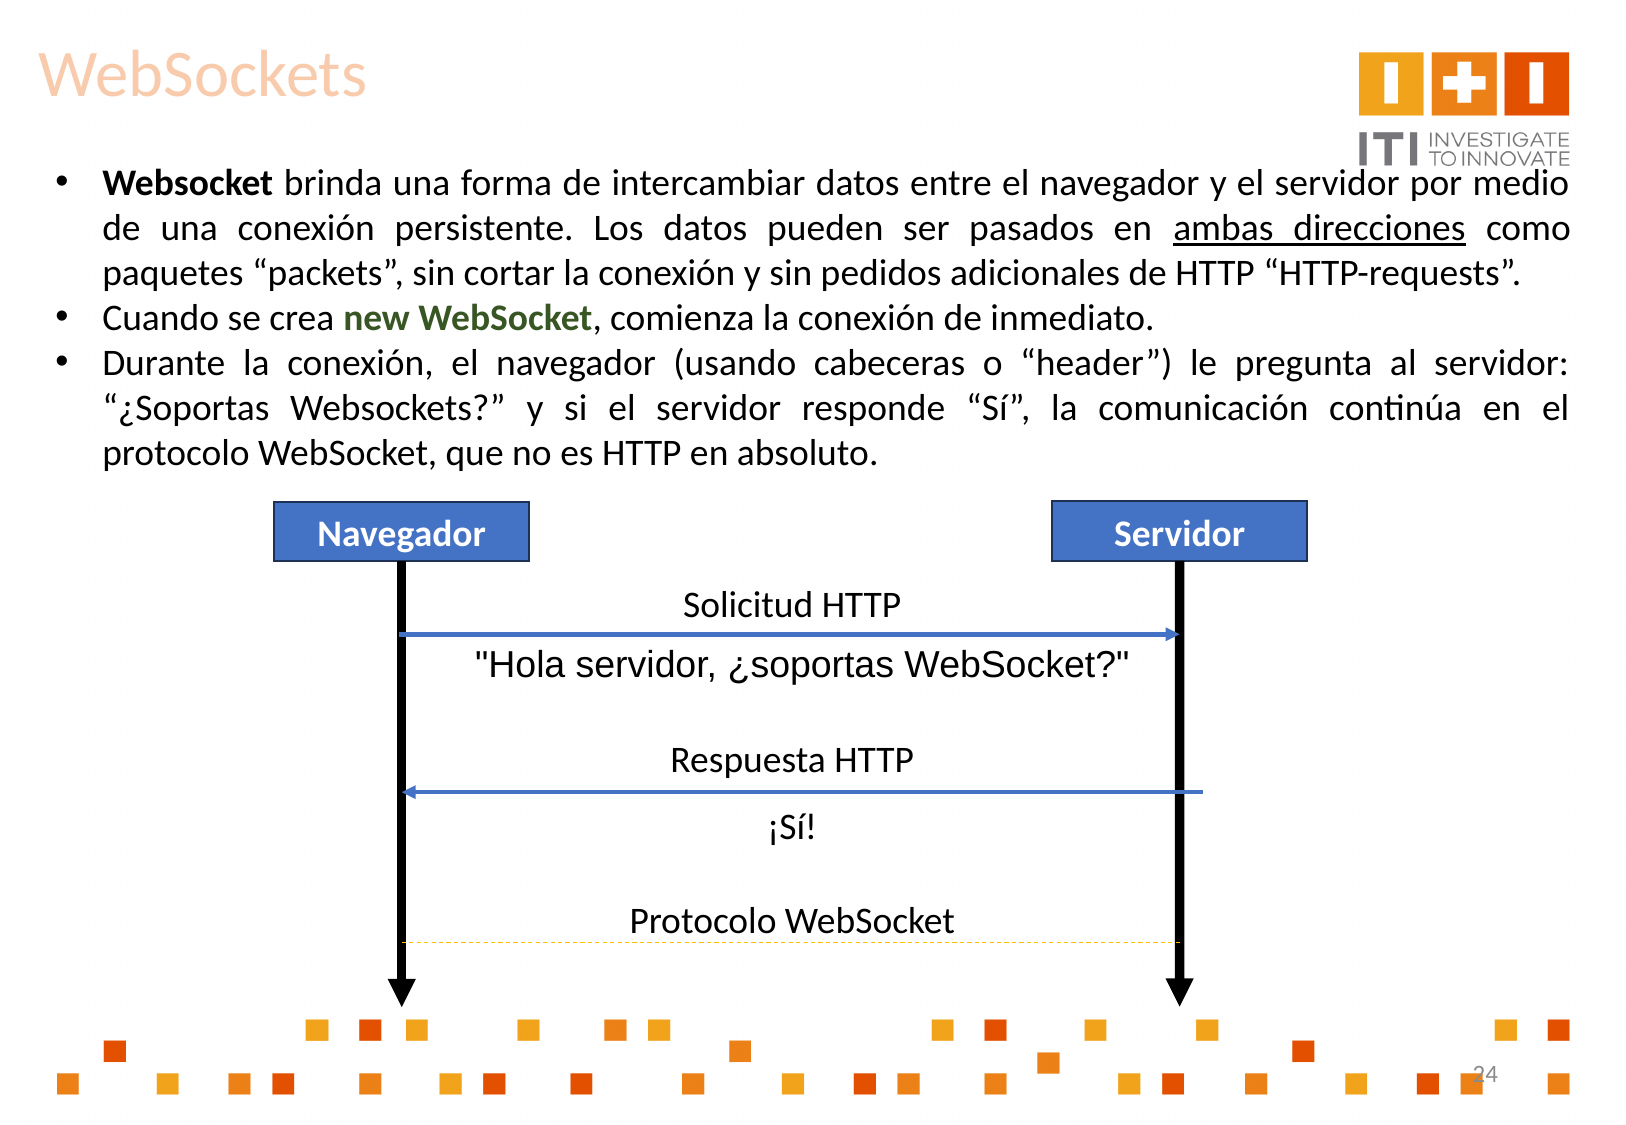

WebSockets
Websocket brinda una forma de intercambiar datos entre el navegador y el servidor por medio de una conexión persistente. Los datos pueden ser pasados en ambas direcciones como paquetes “packets”, sin cortar la conexión y sin pedidos adicionales de HTTP “HTTP-requests”.
Cuando se crea new WebSocket, comienza la conexión de inmediato.
Durante la conexión, el navegador (usando cabeceras o “header”) le pregunta al servidor: “¿Soportas Websockets?” y si el servidor responde “Sí”, la comunicación continúa en el protocolo WebSocket, que no es HTTP en absoluto.
Servidor
Navegador
Solicitud HTTP
"Hola servidor, ¿soportas WebSocket?"
Respuesta HTTP
¡Sí!
Protocolo WebSocket
24